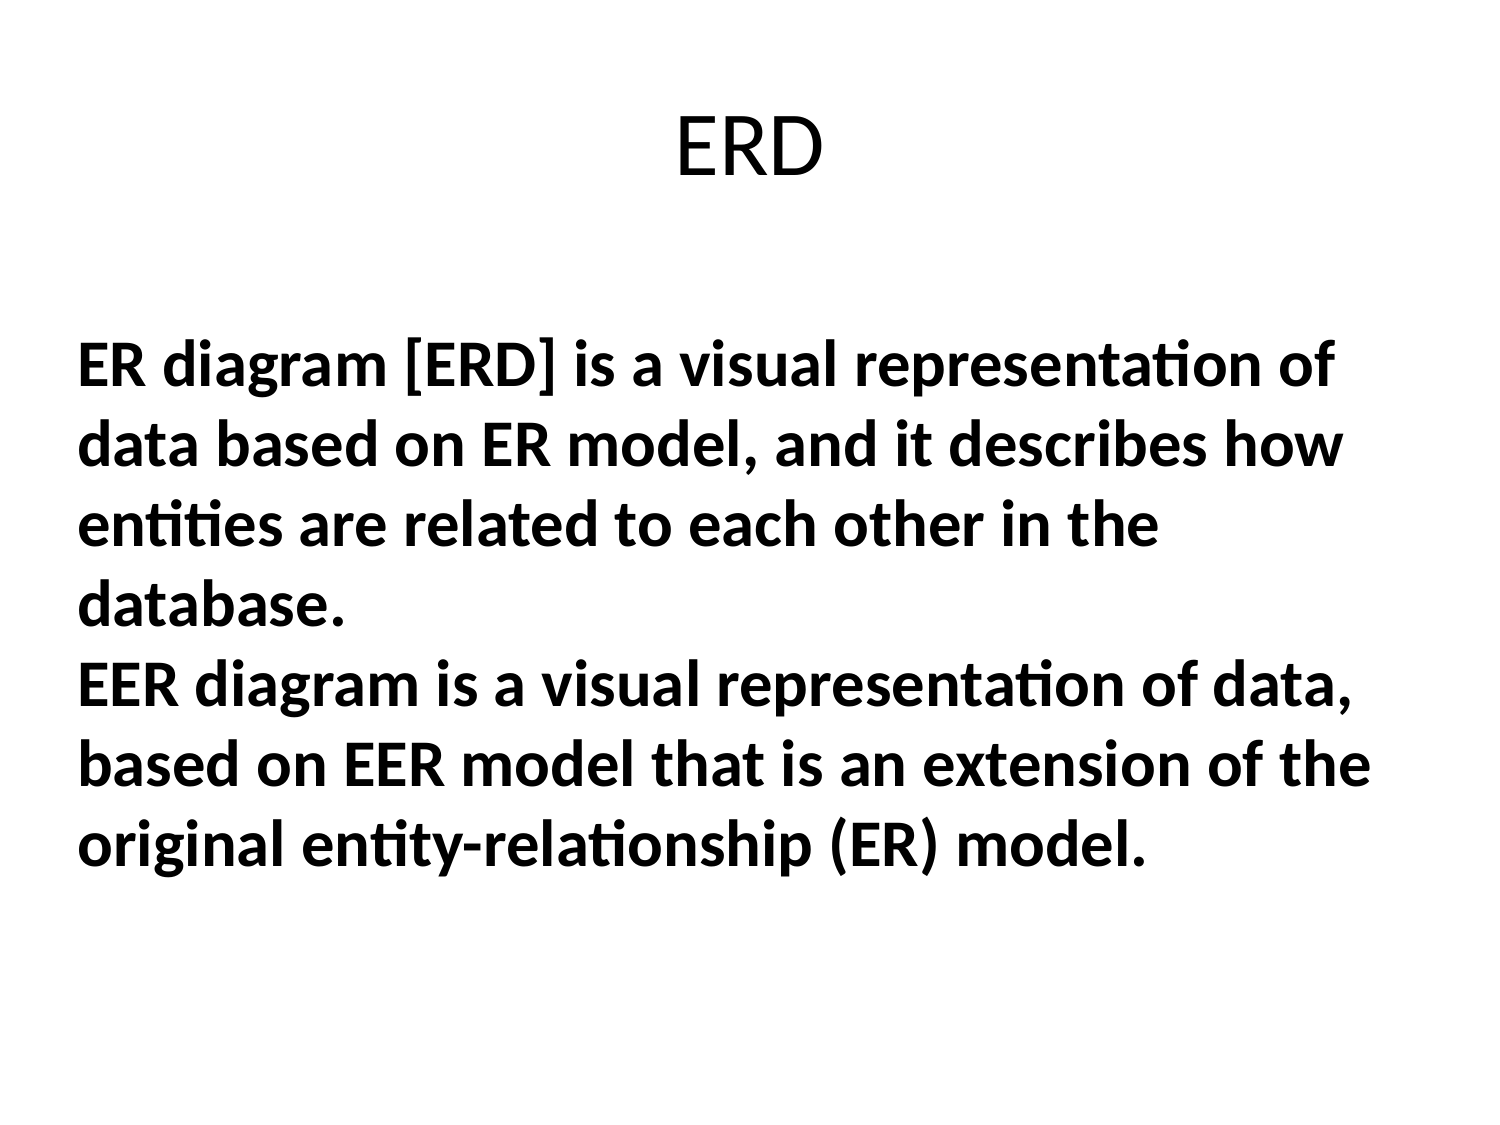

# ERD
ER diagram [ERD] is a visual representation of data based on ER model, and it describes how entities are related to each other in the database.
EER diagram is a visual representation of data, based on EER model that is an extension of the original entity-relationship (ER) model.